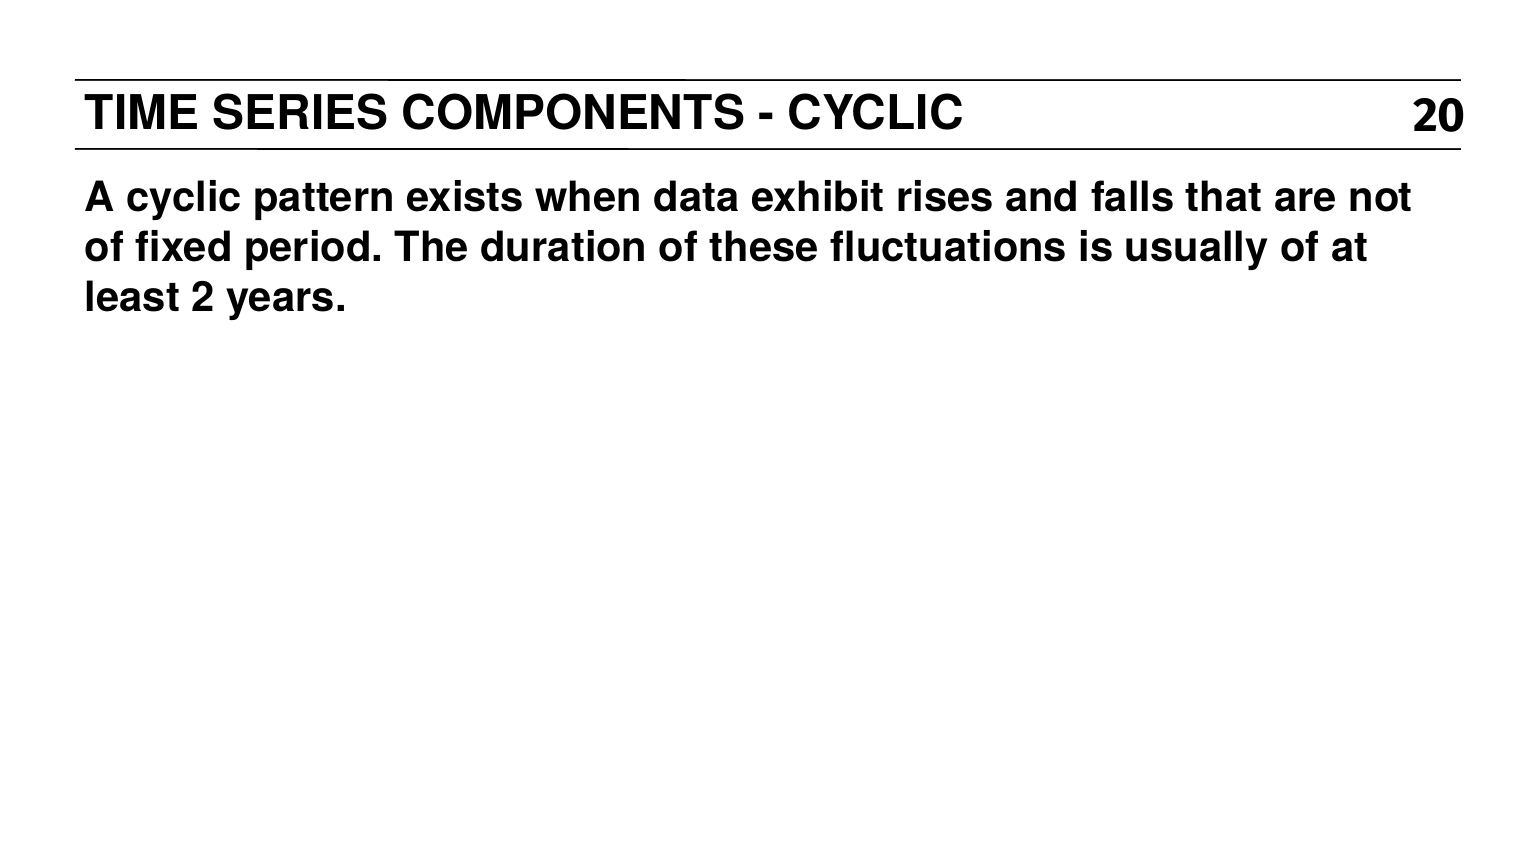

# TIME SERIES COMPONENTS - CYCLIC
20

A cyclic pattern exists when data exhibit rises and falls that are not of fixed period. The duration of these fluctuations is usually of at least 2 years.